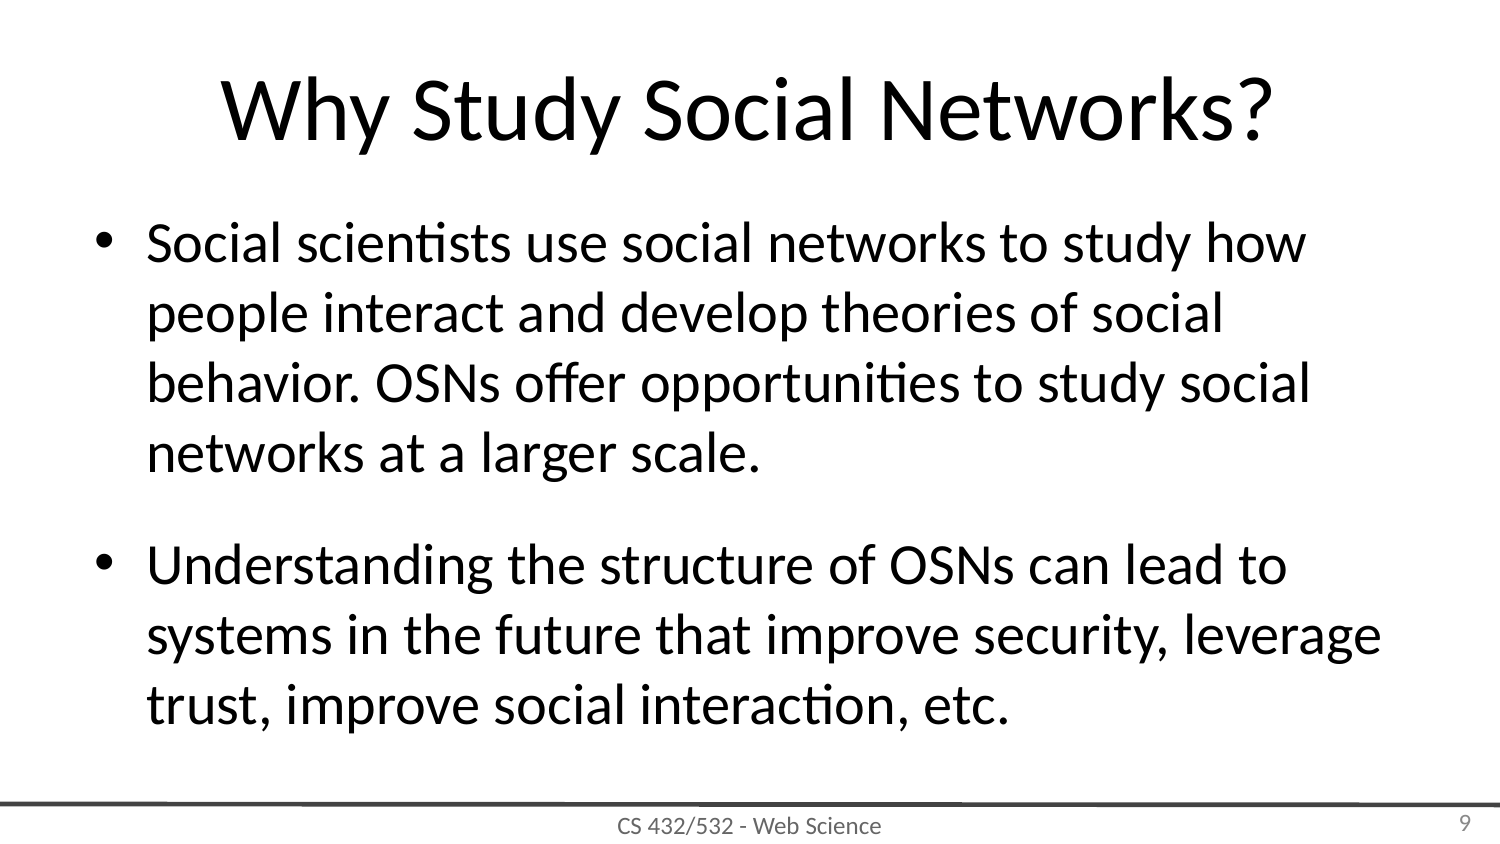

# Why Study Social Networks?
Social scientists use social networks to study how people interact and develop theories of social behavior. OSNs offer opportunities to study social networks at a larger scale.

Understanding the structure of OSNs can lead to systems in the future that improve security, leverage trust, improve social interaction, etc.
9